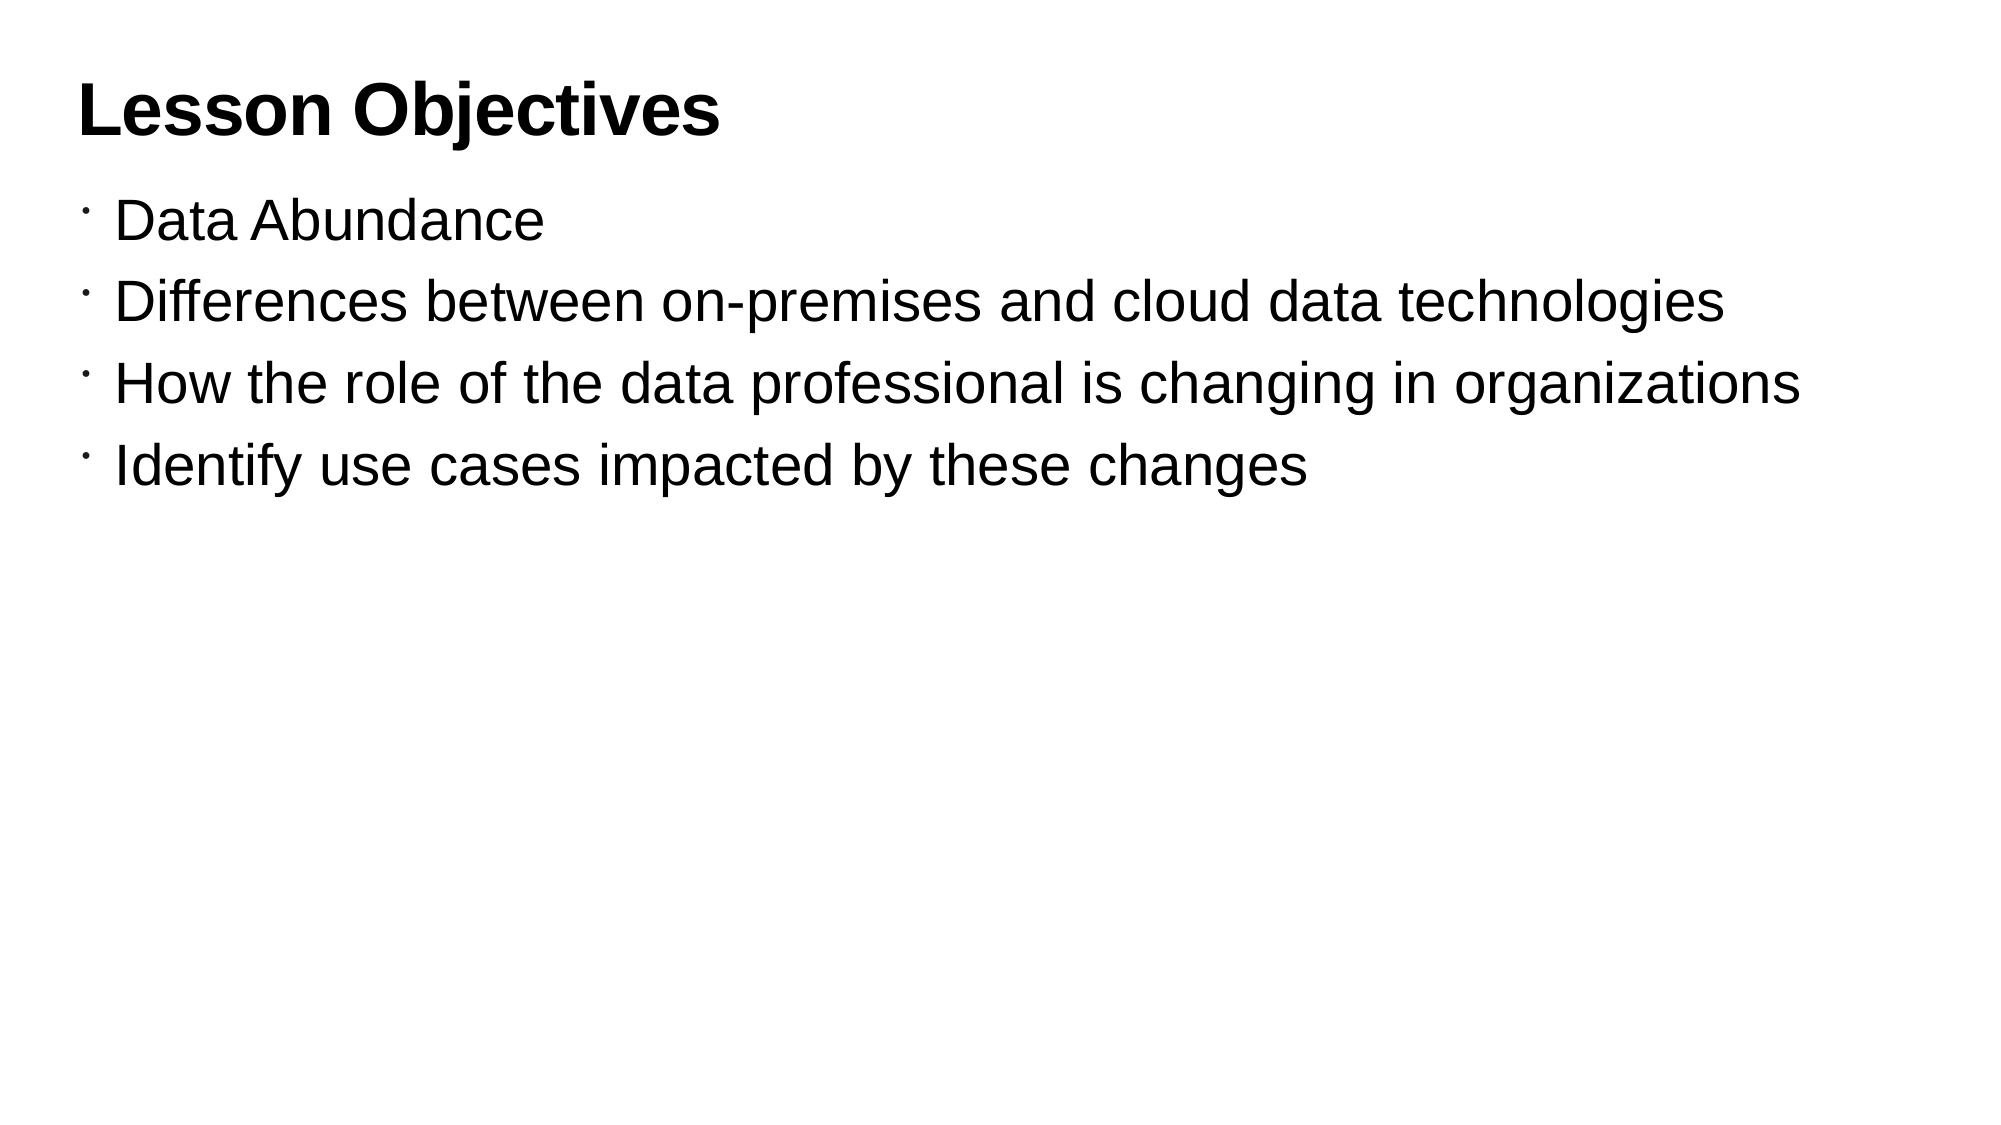

# Lesson Objectives
Data Abundance
Differences between on-premises and cloud data technologies
How the role of the data professional is changing in organizations
Identify use cases impacted by these changes